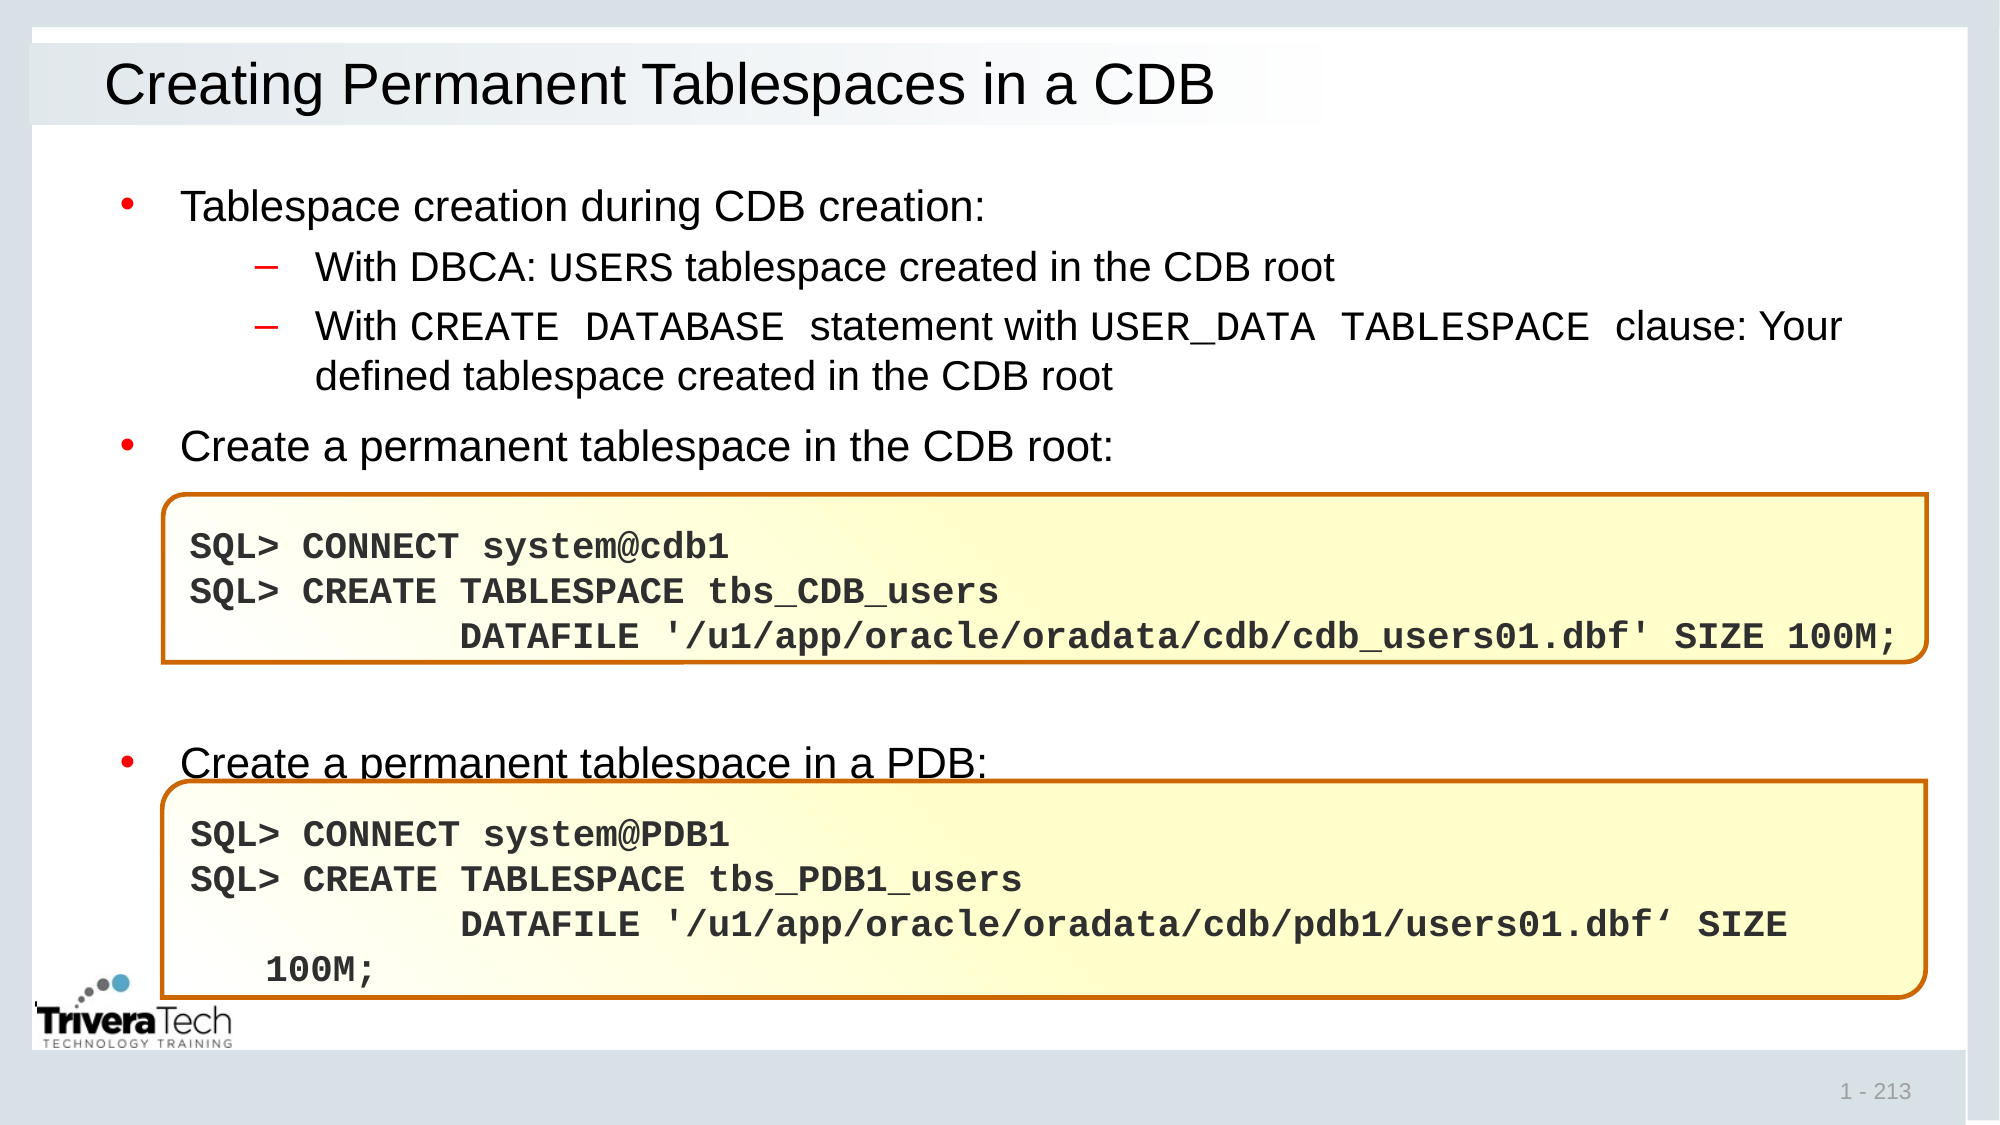

# Creating Permanent Tablespaces in a CDB
Tablespace creation during CDB creation:
With DBCA: USERS tablespace created in the CDB root
With CREATE DATABASE statement with USER_DATA TABLESPACE clause: Your defined tablespace created in the CDB root
Create a permanent tablespace in the CDB root:

Create a permanent tablespace in a PDB:

SQL> CONNECT system@cdb1
SQL> CREATE TABLESPACE tbs_CDB_users
            DATAFILE '/u1/app/oracle/oradata/cdb/cdb_users01.dbf' SIZE 100M;
SQL> CONNECT system@PDB1
SQL> CREATE TABLESPACE tbs_PDB1_users
            DATAFILE '/u1/app/oracle/oradata/cdb/pdb1/users01.dbf‘ SIZE 100M;